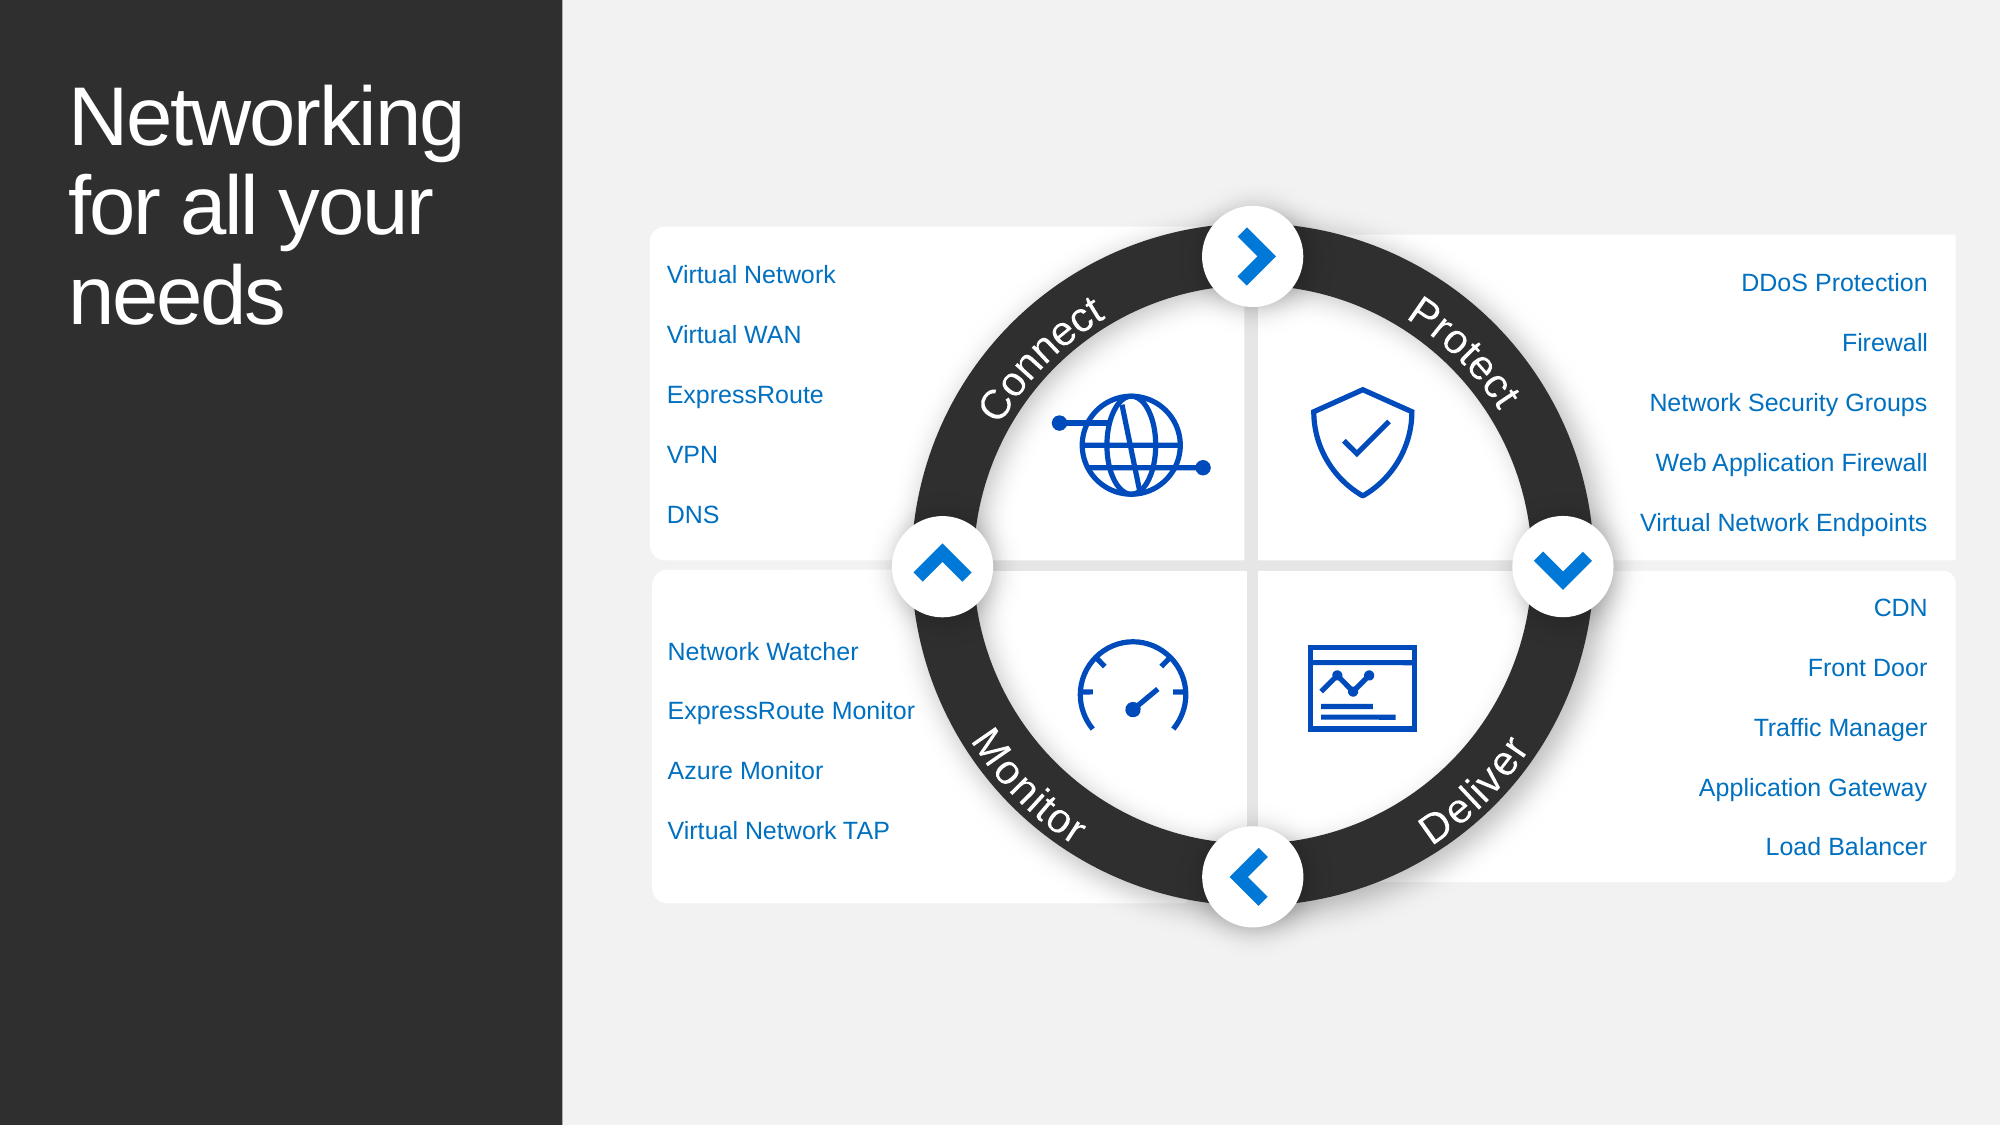

# Networking for all your needs

Deliver
Protect
Connect
Monitor

Virtual Network

Virtual WAN

ExpressRoute

VPN

DNS
DDoS Protection

Firewall

Network Security Groups

Web Application Firewall

Virtual Network Endpoints

CDN

Front Door

Traffic Manager

Application Gateway

Load Balancer
Network Watcher

ExpressRoute Monitor

Azure Monitor

Virtual Network TAP